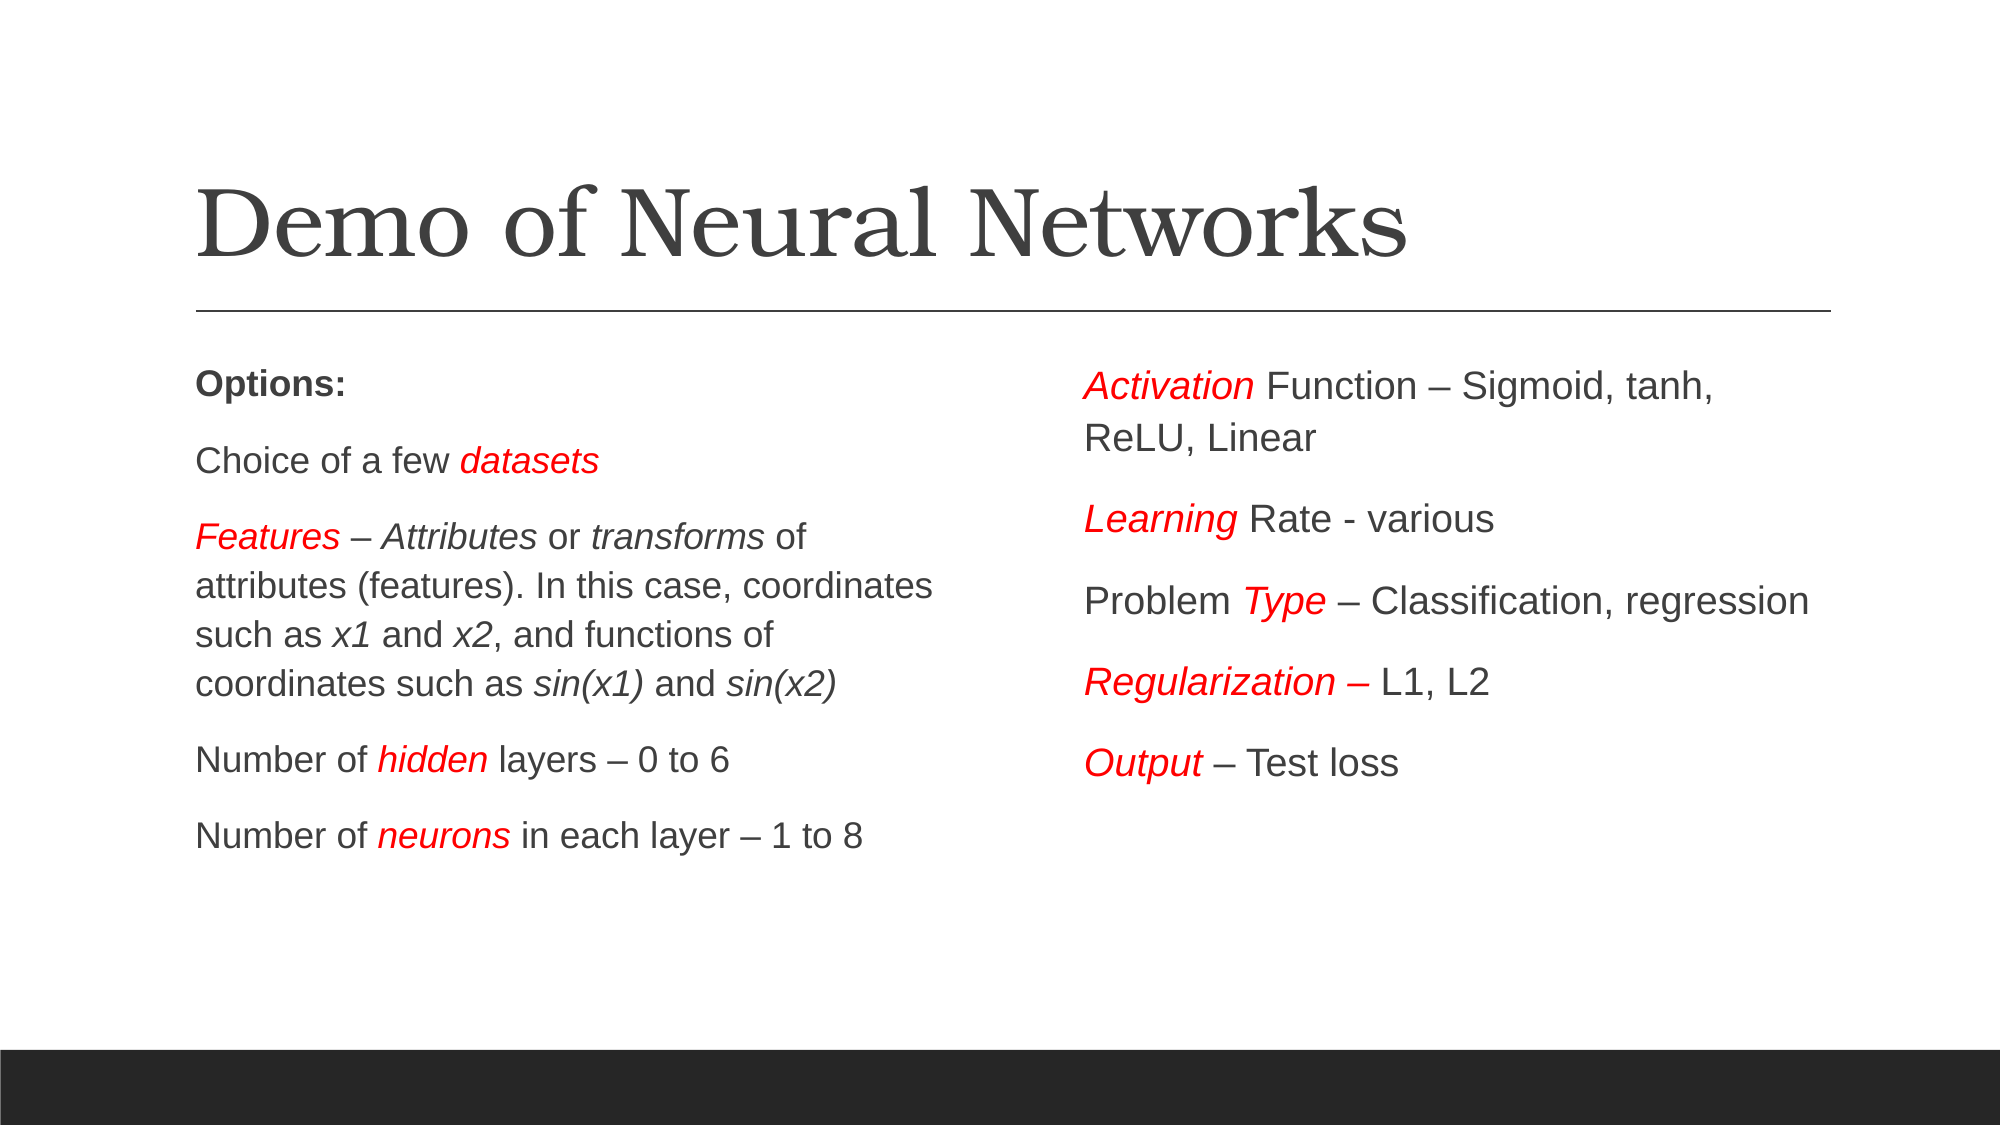

# Demo of Neural Networks
Options:
Choice of a few datasets
Features – Attributes or transforms of attributes (features). In this case, coordinates such as x1 and x2, and functions of coordinates such as sin(x1) and sin(x2)
Number of hidden layers – 0 to 6
Number of neurons in each layer – 1 to 8

Activation Function – Sigmoid, tanh, ReLU, Linear
Learning Rate - various
Problem Type – Classification, regression
Regularization – L1, L2
Output – Test loss